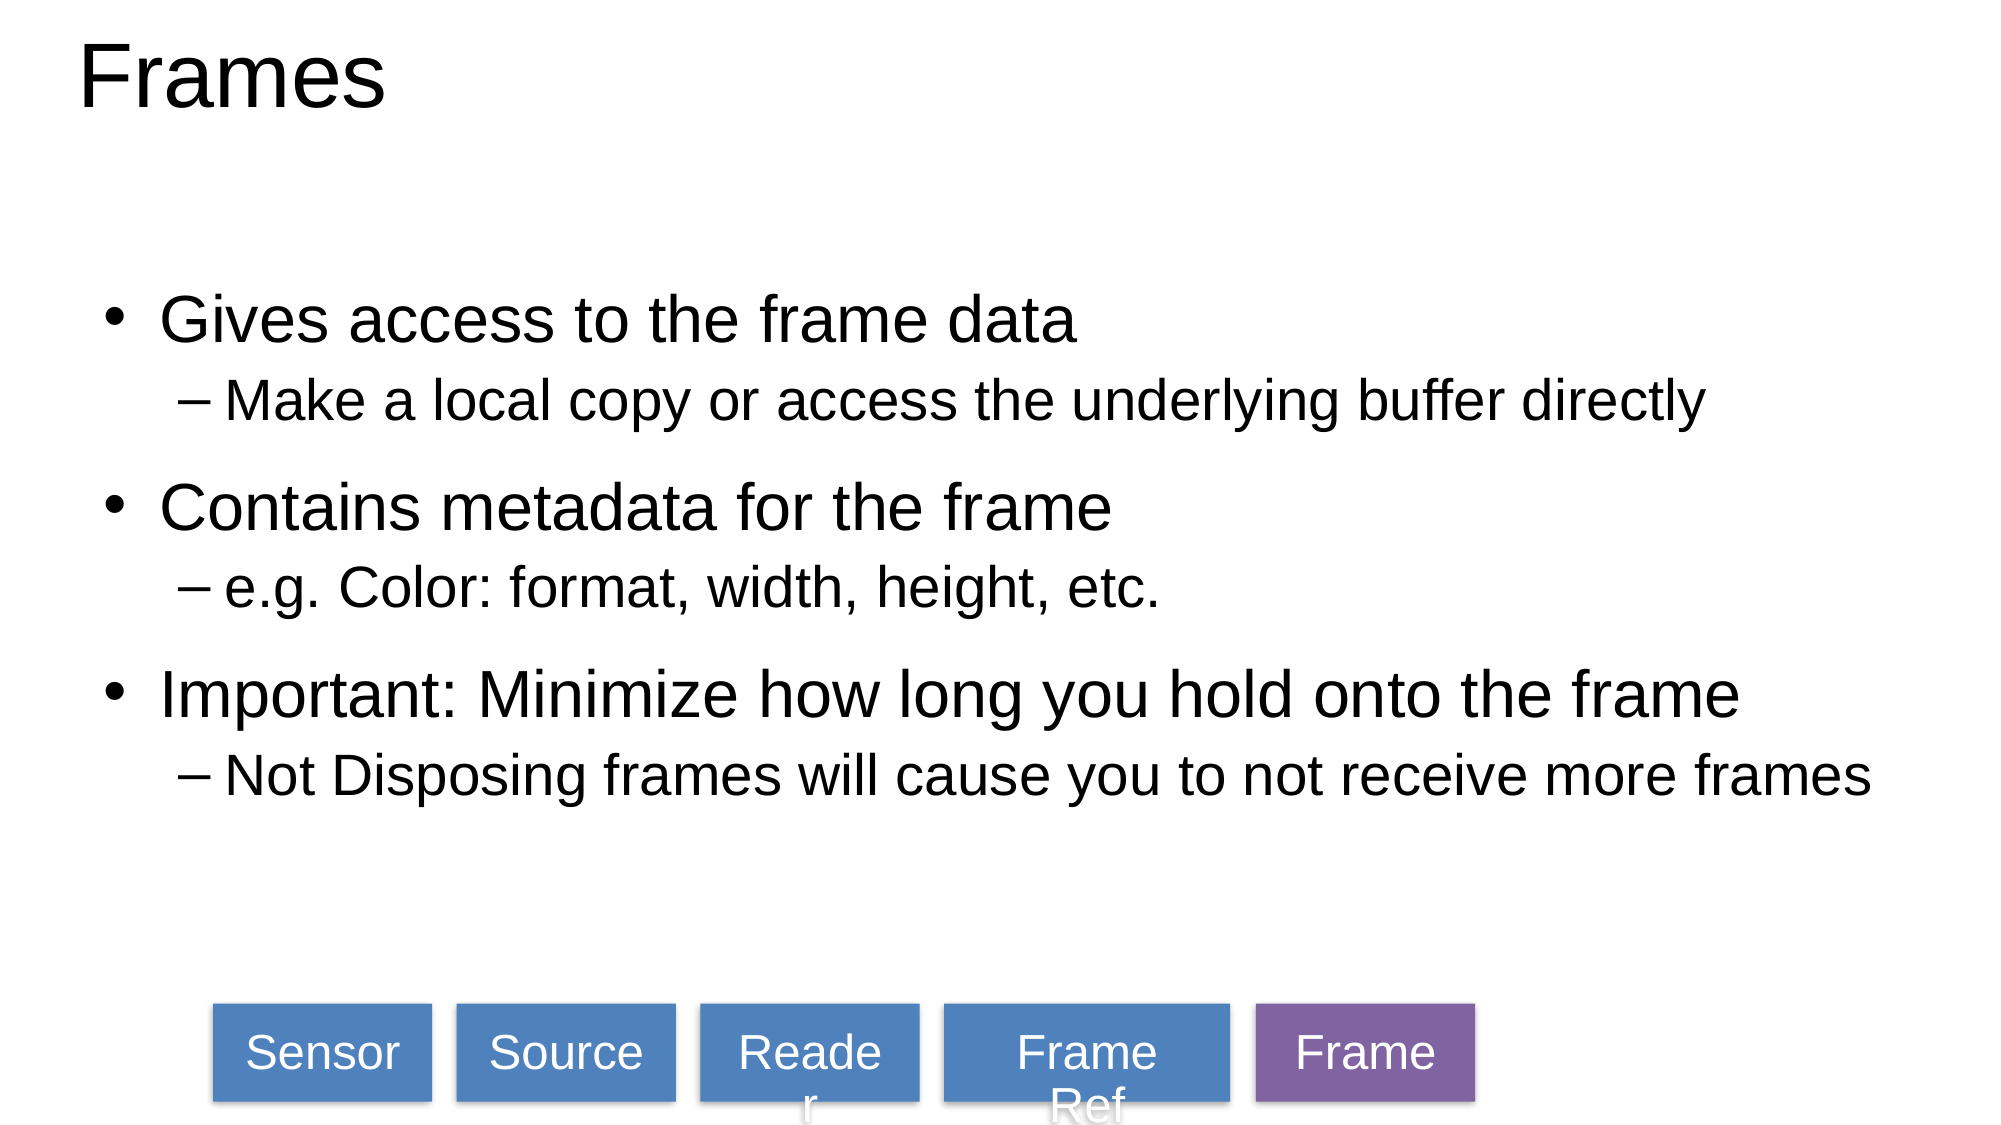

# Frames
Gives access to the frame data
Make a local copy or access the underlying buffer directly
Contains metadata for the frame
e.g. Color: format, width, height, etc.
Important: Minimize how long you hold onto the frame
Not Disposing frames will cause you to not receive more frames
Sensor
Source
Reader
Frame Ref
Frame